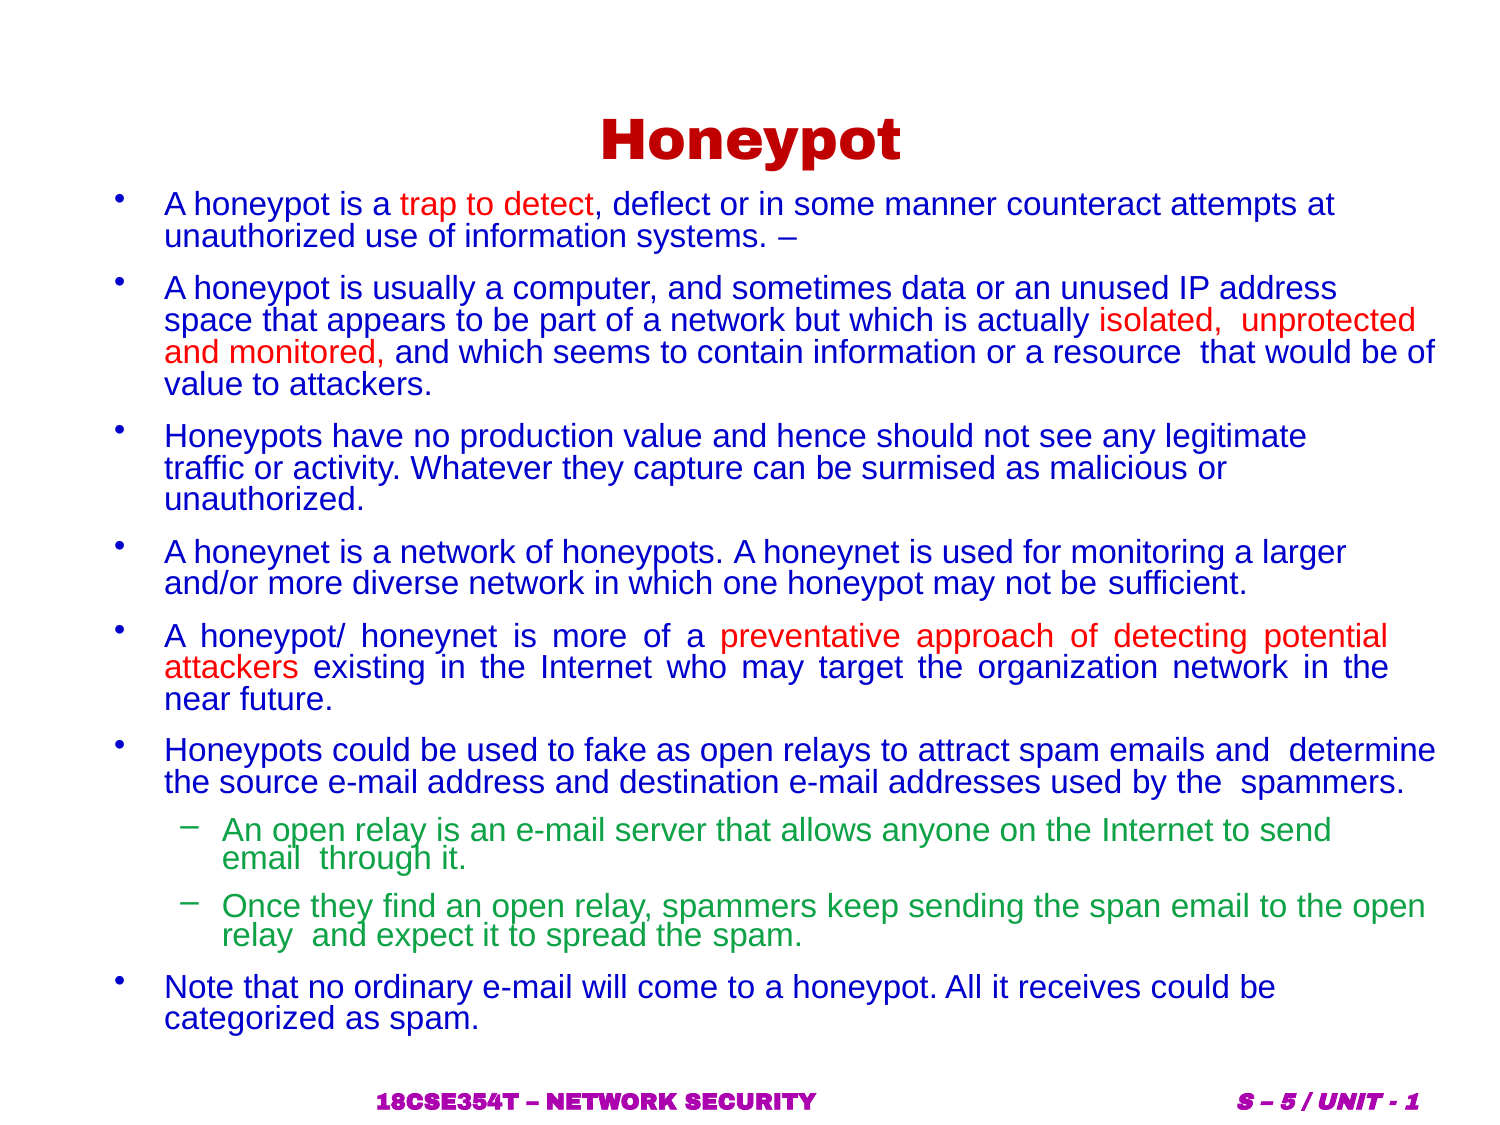

# Honeypot
A honeypot is a trap to detect, deflect or in some manner counteract attempts at  unauthorized use of information systems. –
A honeypot is usually a computer, and sometimes data or an unused IP address  space that appears to be part of a network but which is actually isolated,  unprotected and monitored, and which seems to contain information or a resource  that would be of value to attackers.
Honeypots have no production value and hence should not see any legitimate  traffic or activity. Whatever they capture can be surmised as malicious or  unauthorized.
A honeynet is a network of honeypots. A honeynet is used for monitoring a larger  and/or more diverse network in which one honeypot may not be sufficient.
A honeypot/ honeynet is more of a preventative approach of detecting potential  attackers existing in the Internet who may target the organization network in the  near future.
Honeypots could be used to fake as open relays to attract spam emails and  determine the source e-mail address and destination e-mail addresses used by the  spammers.
An open relay is an e-mail server that allows anyone on the Internet to send email  through it.
Once they find an open relay, spammers keep sending the span email to the open relay  and expect it to spread the spam.
Note that no ordinary e-mail will come to a honeypot. All it receives could be  categorized as spam.
                                18CSE354T – NETWORK SECURITY                                                      S – 5 / UNIT - 1